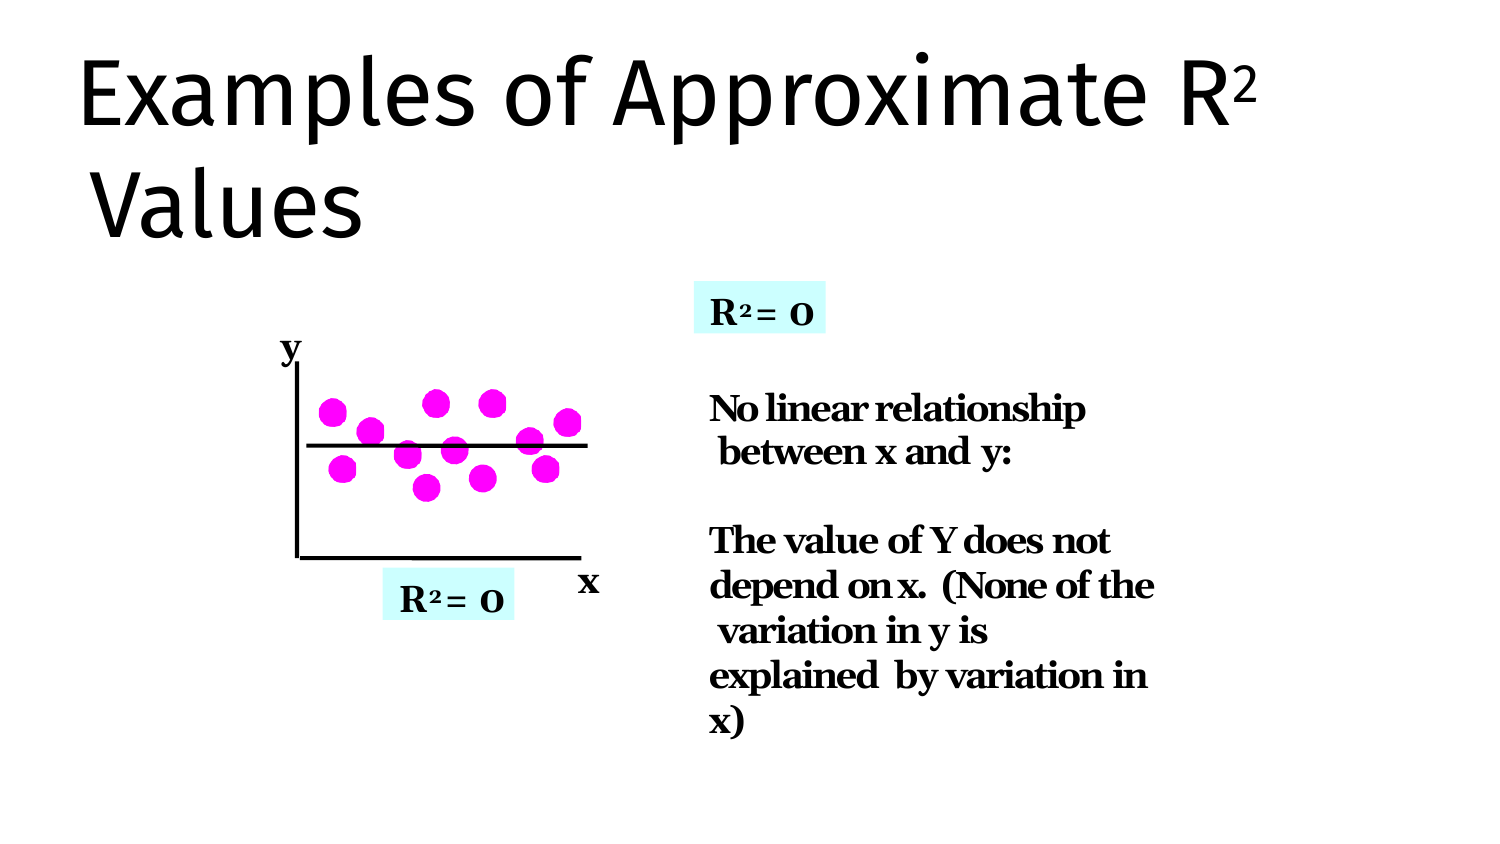

# Examples of Approximate R2  Values
R2 = 0
y

No linear relationship  between x and y:

The value of Y does not  depend on x. (None of the  variation in y is explained  by variation in x)
x

R2 = 0